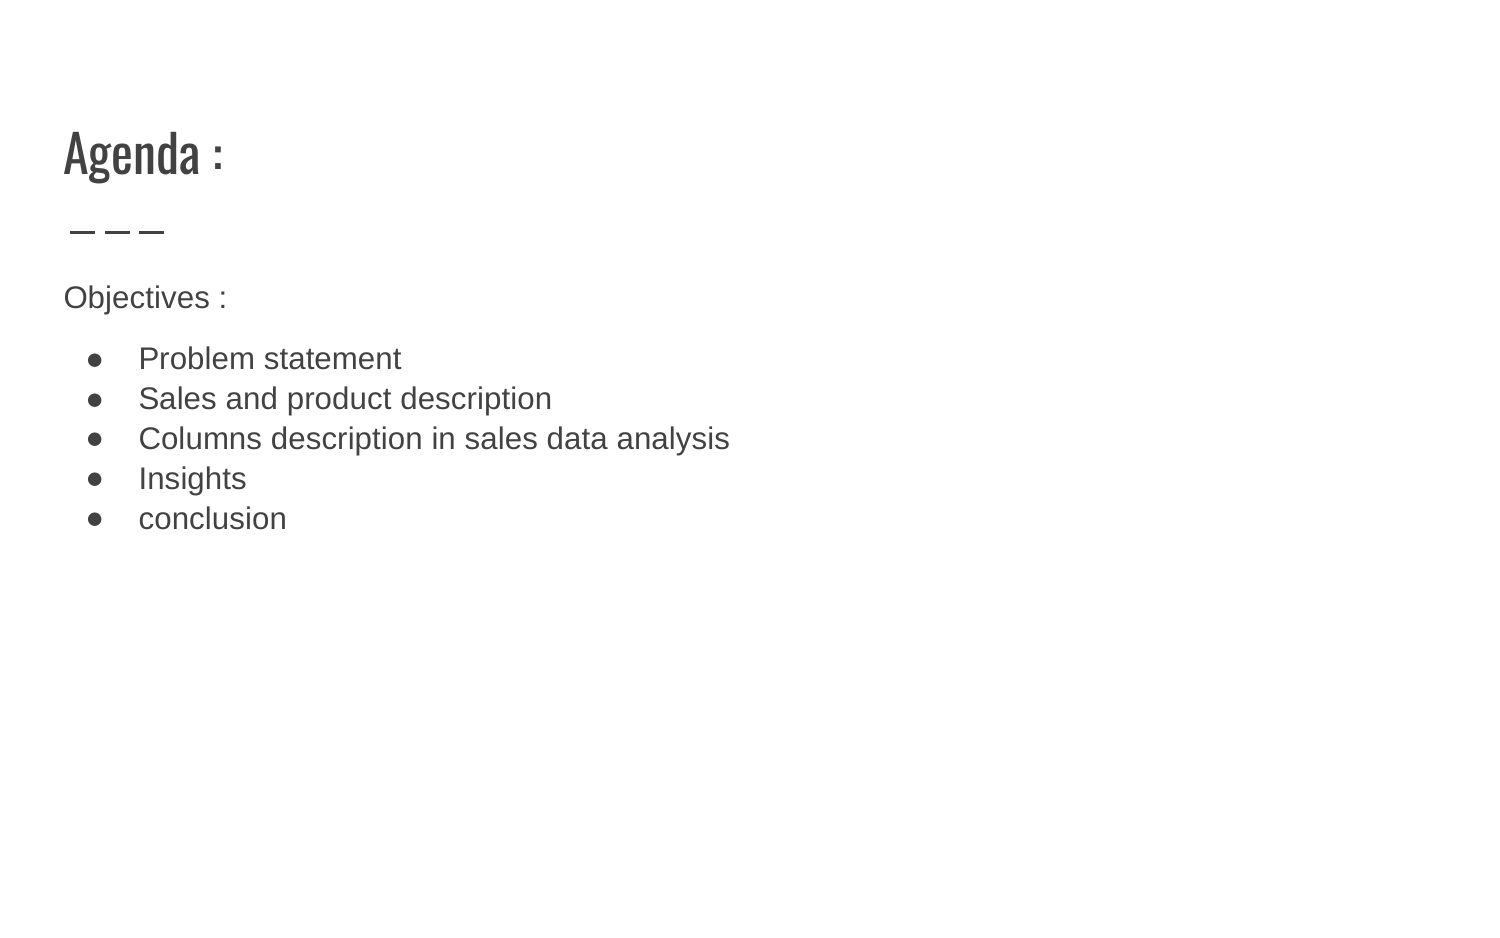

# Agenda :
Objectives :
Problem statement
Sales and product description
Columns description in sales data analysis
Insights
conclusion